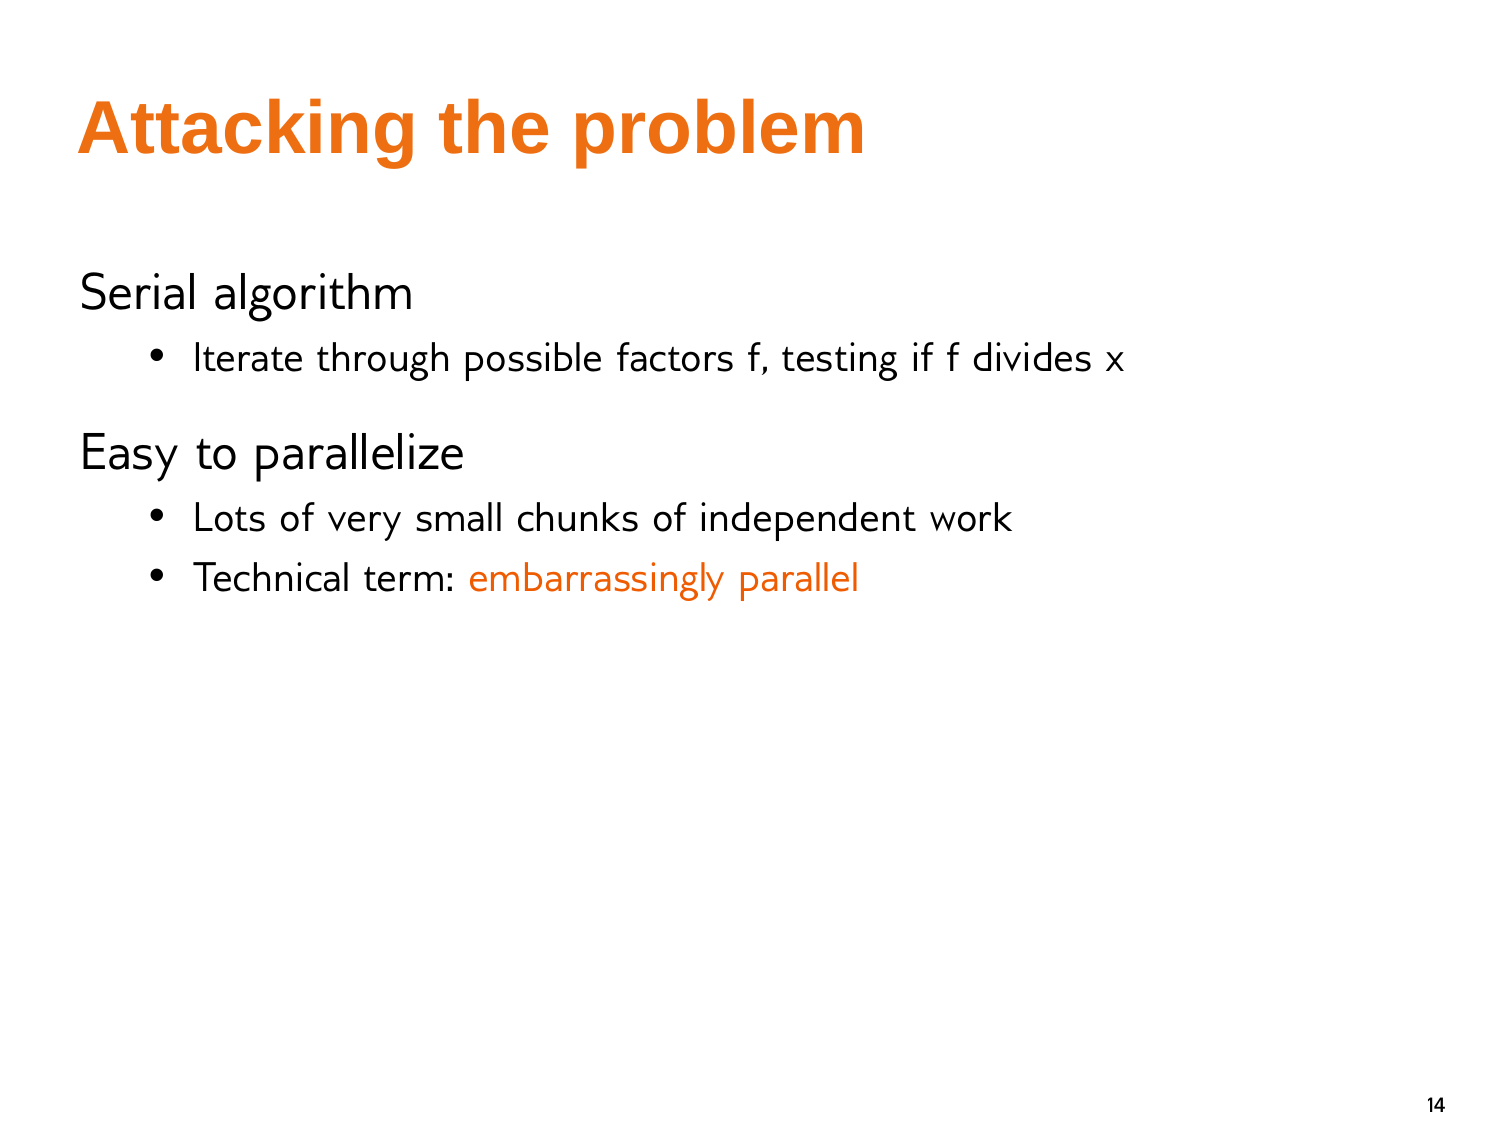

# Attacking the problem
Serial algorithm
Iterate through possible factors f, testing if f divides x
Easy to parallelize
Lots of very small chunks of independent work
Technical term: embarrassingly parallel